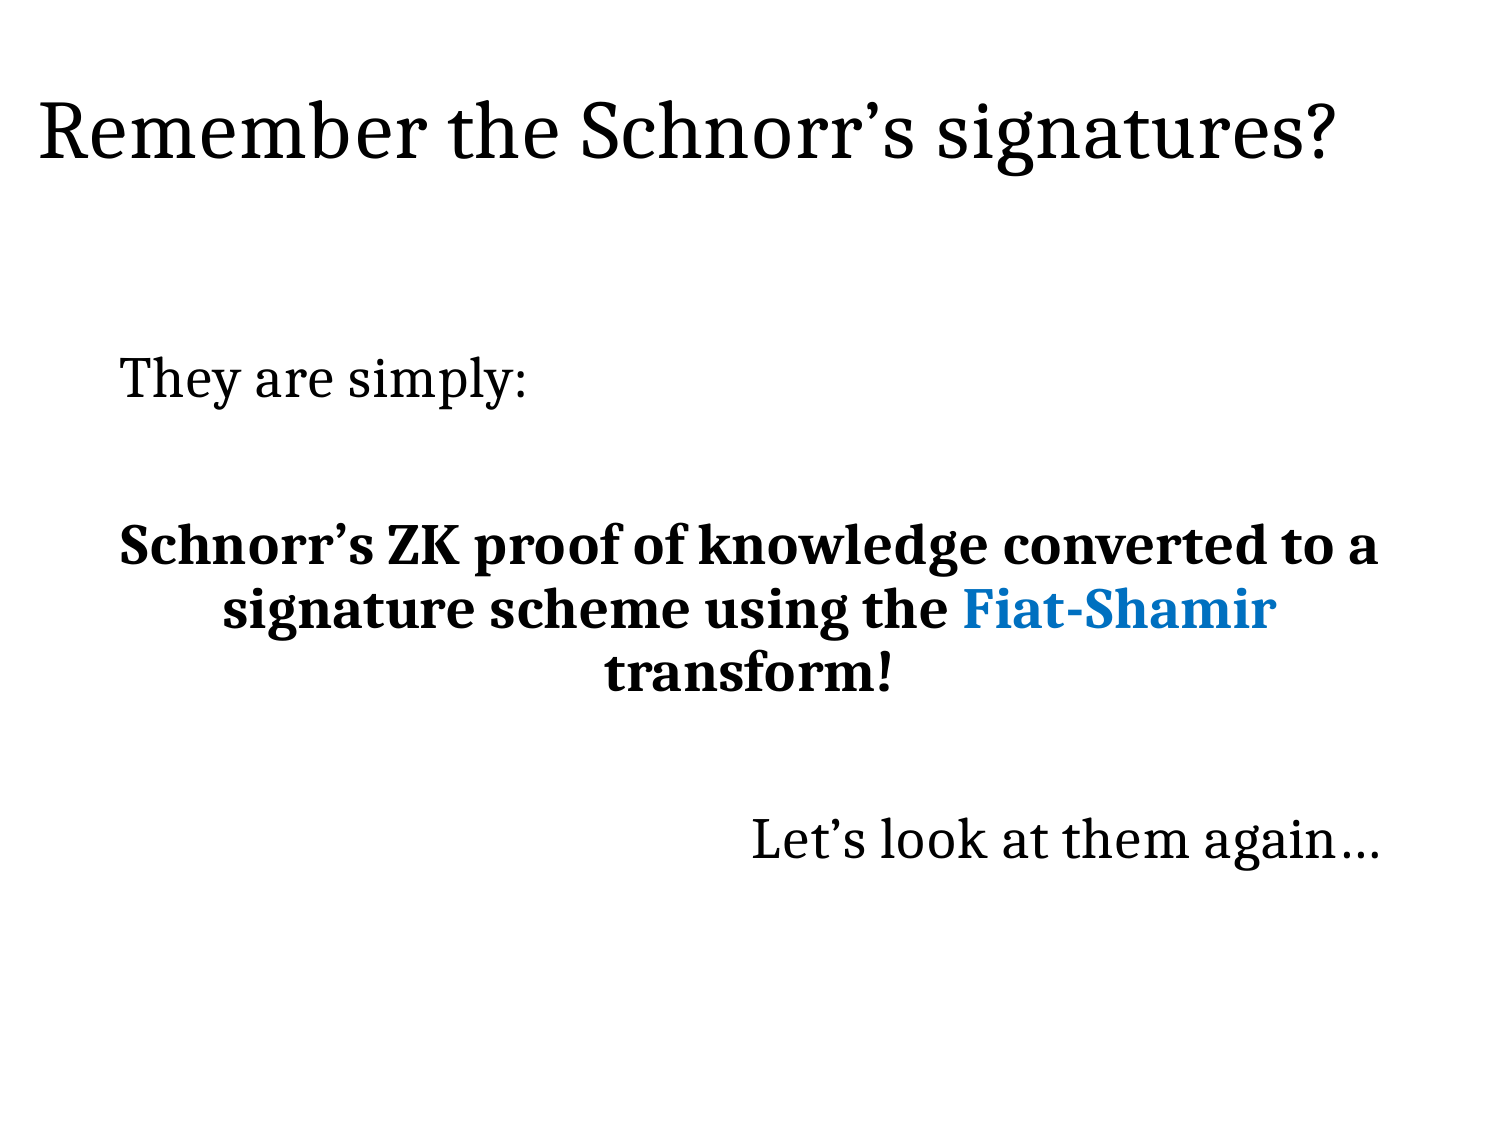

# Remember the Schnorr’s signatures?
They are simply:

Schnorr’s ZK proof of knowledge converted to a signature scheme using the Fiat-Shamir transform!

Let’s look at them again…